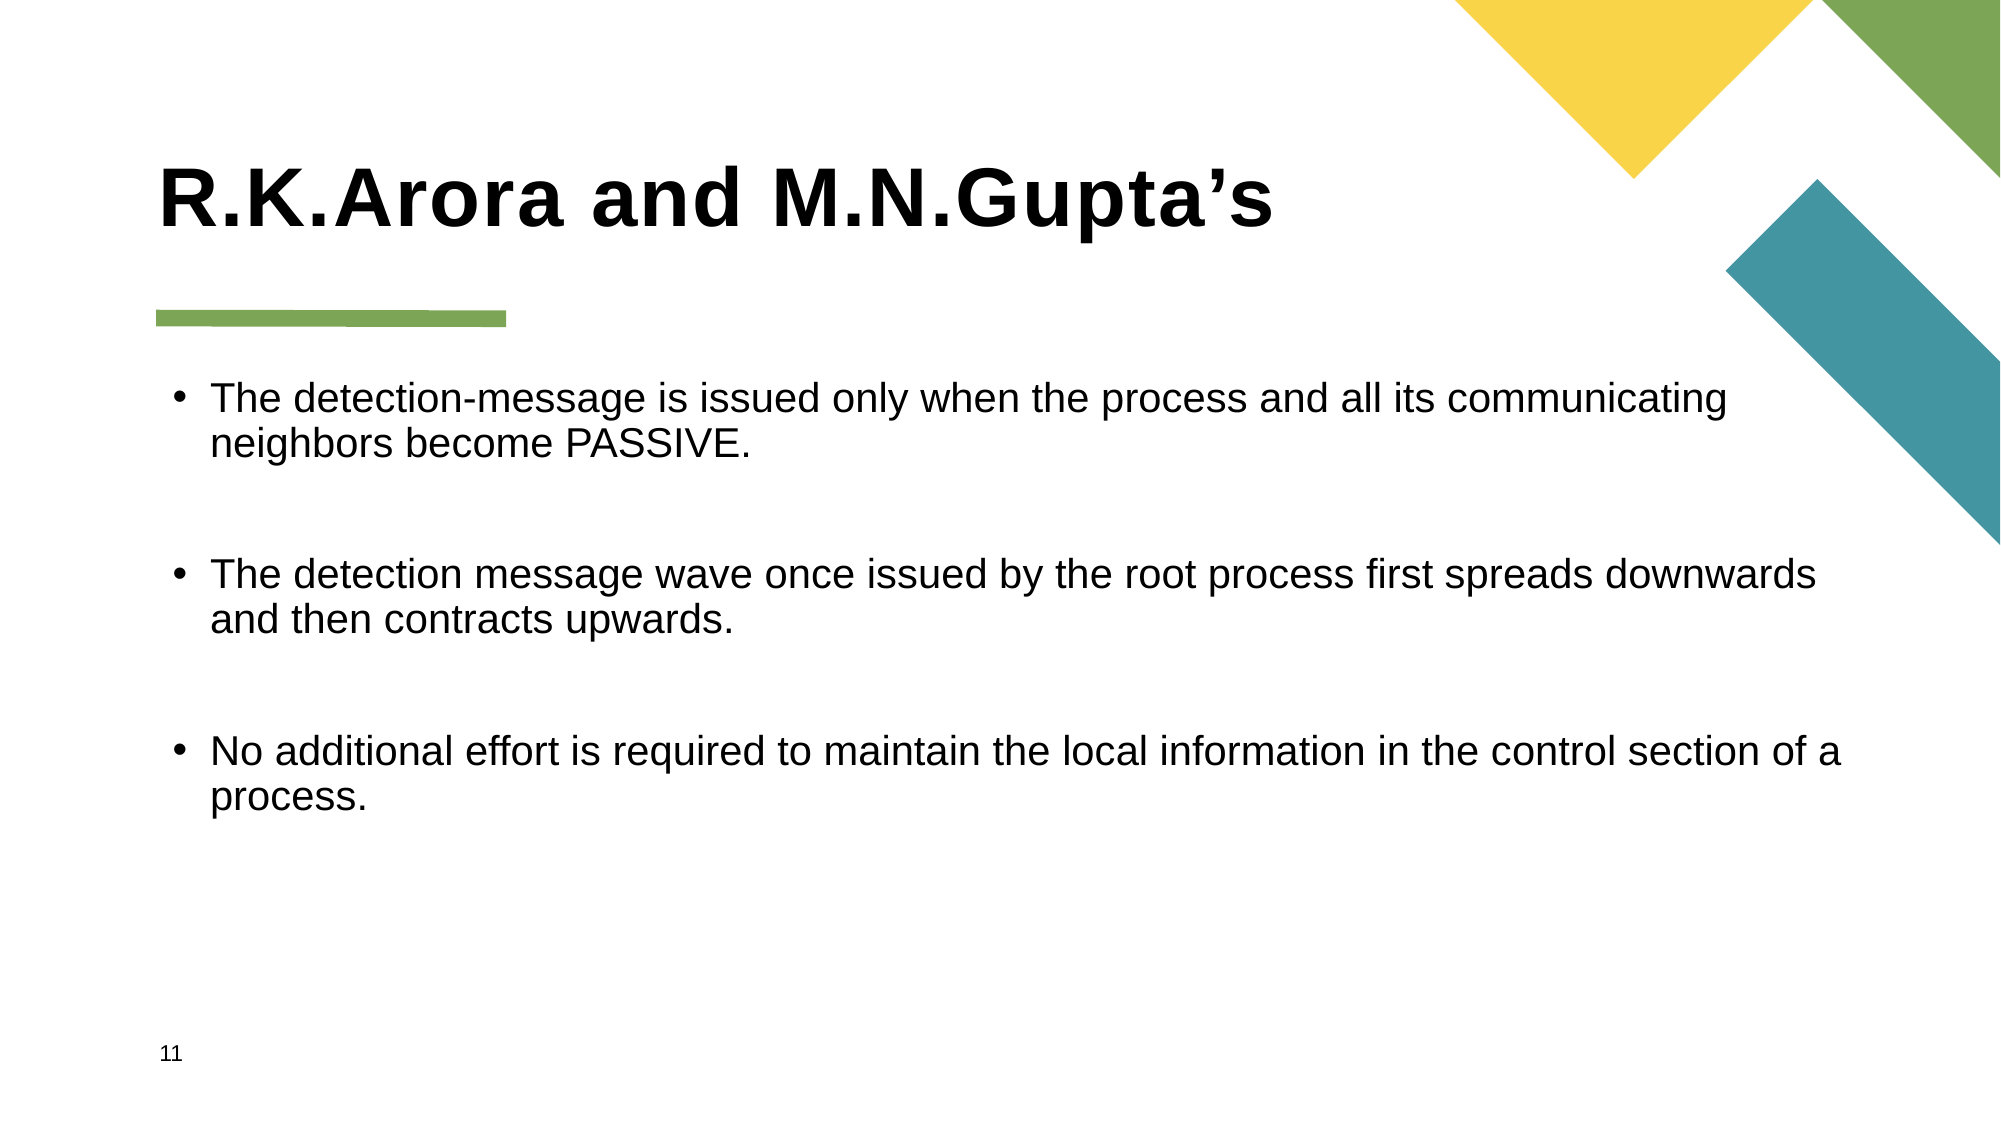

# R.K.Arora and M.N.Gupta’s
The detection-message is issued only when the process and all its communicating neighbors become PASSIVE.

The detection message wave once issued by the root process first spreads downwards and then contracts upwards.

No additional effort is required to maintain the local information in the control section of a process.
11